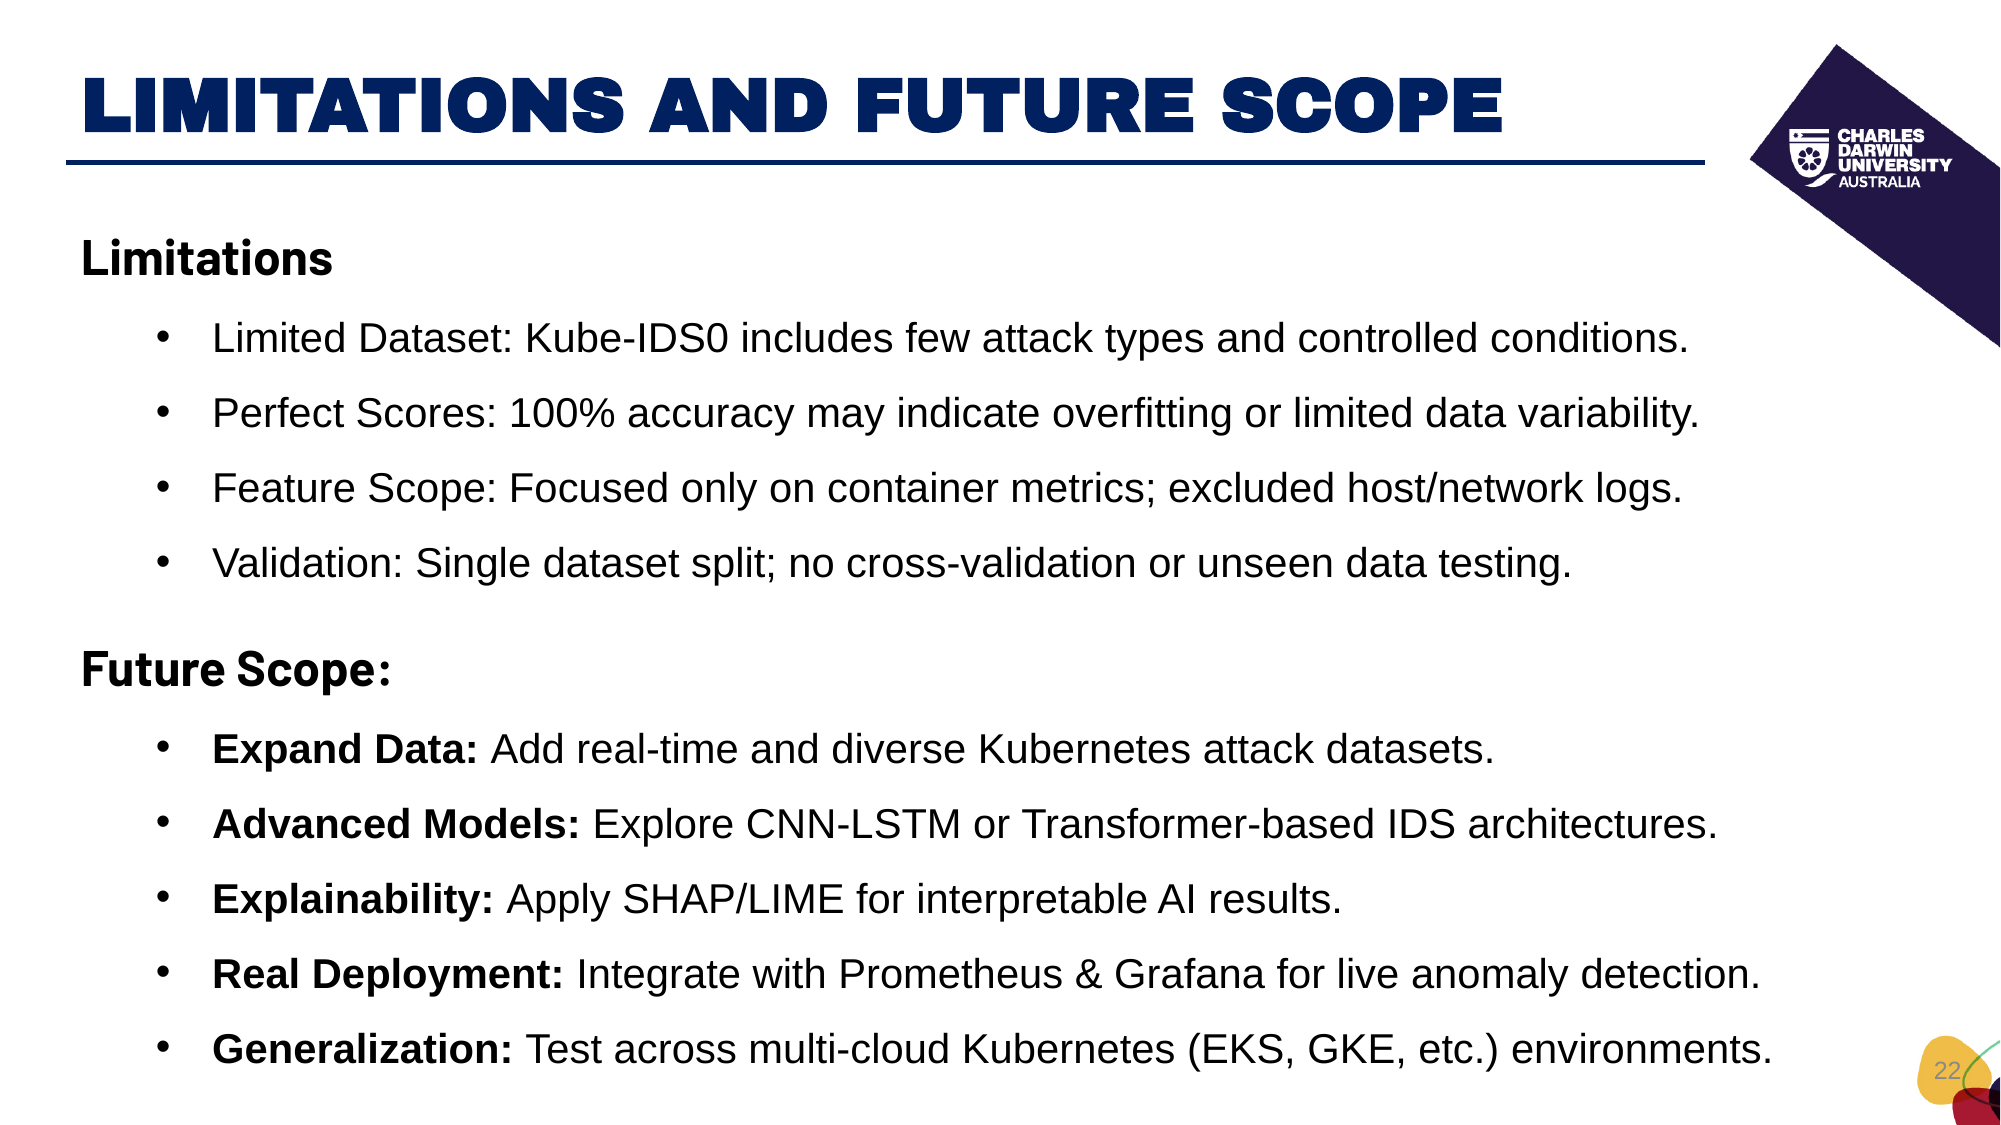

LIMITATIONS AND FUTURE SCOPE
Limitations
Limited Dataset: Kube-IDS0 includes few attack types and controlled conditions.
Perfect Scores: 100% accuracy may indicate overfitting or limited data variability.
Feature Scope: Focused only on container metrics; excluded host/network logs.
Validation: Single dataset split; no cross-validation or unseen data testing.
Future Scope:
Expand Data: Add real-time and diverse Kubernetes attack datasets.
Advanced Models: Explore CNN-LSTM or Transformer-based IDS architectures.
Explainability: Apply SHAP/LIME for interpretable AI results.
Real Deployment: Integrate with Prometheus & Grafana for live anomaly detection.
Generalization: Test across multi-cloud Kubernetes (EKS, GKE, etc.) environments.
22